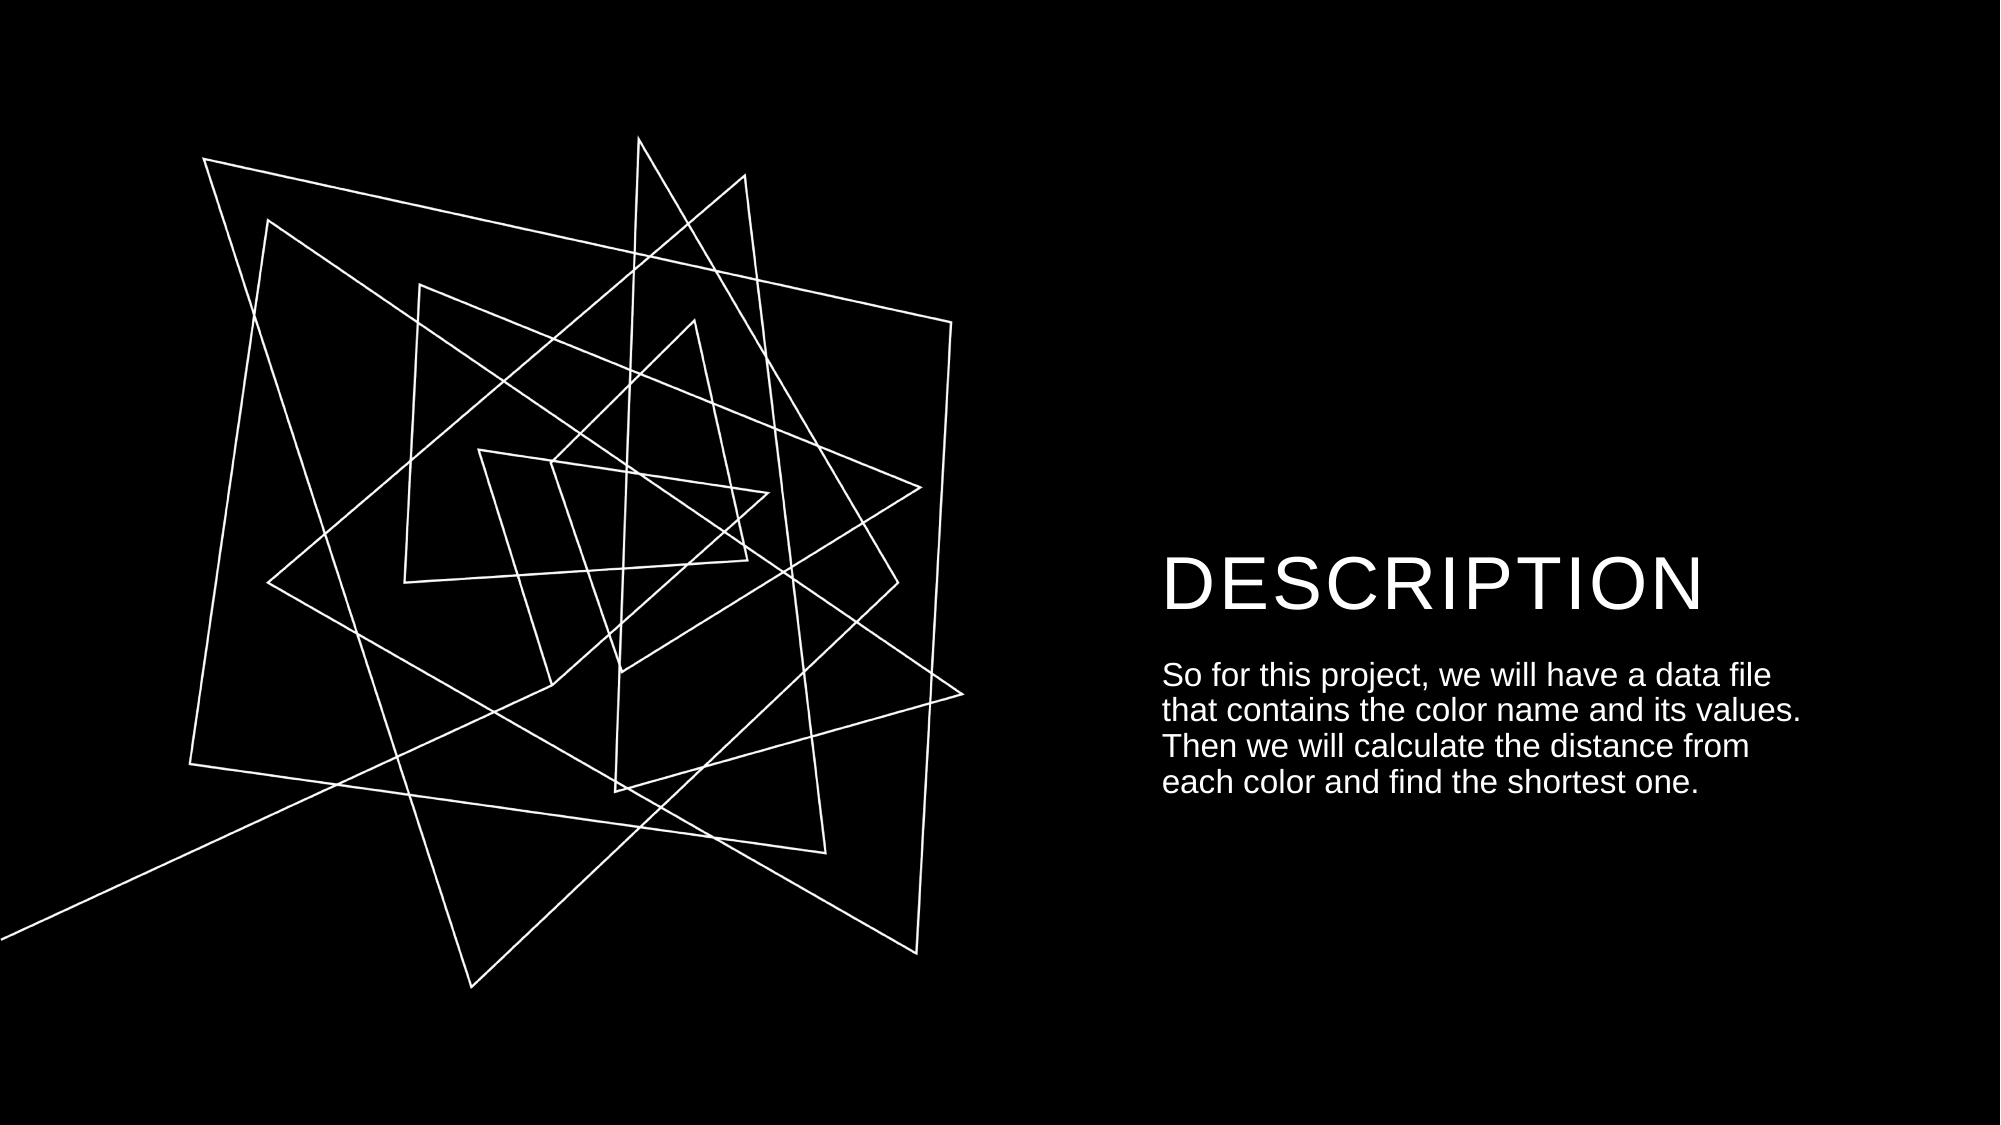

# Description
So for this project, we will have a data file that contains the color name and its values. Then we will calculate the distance from each color and find the shortest one.